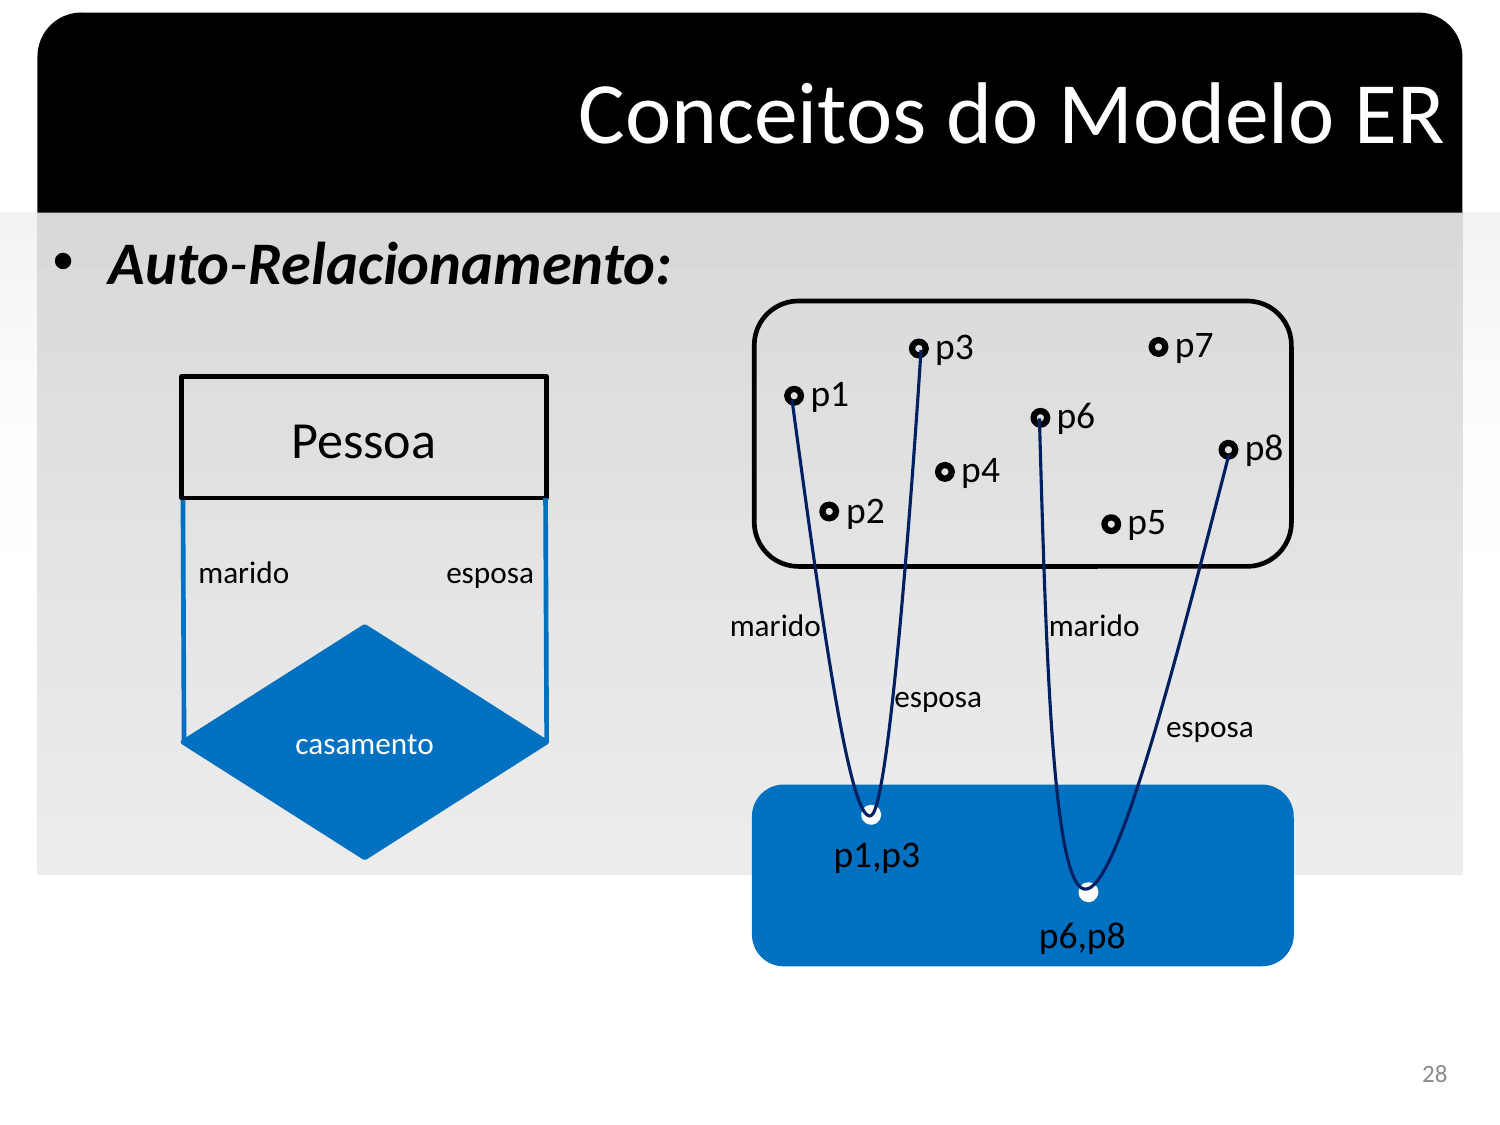

# Conceitos do Modelo ER
Auto-Relacionamento:

p7
p3

p1
Pessoa
p6

p8

p4

p2
p5

esposa
marido
marido
marido
casamento
esposa
esposa

p1,p3

p6,p8
28